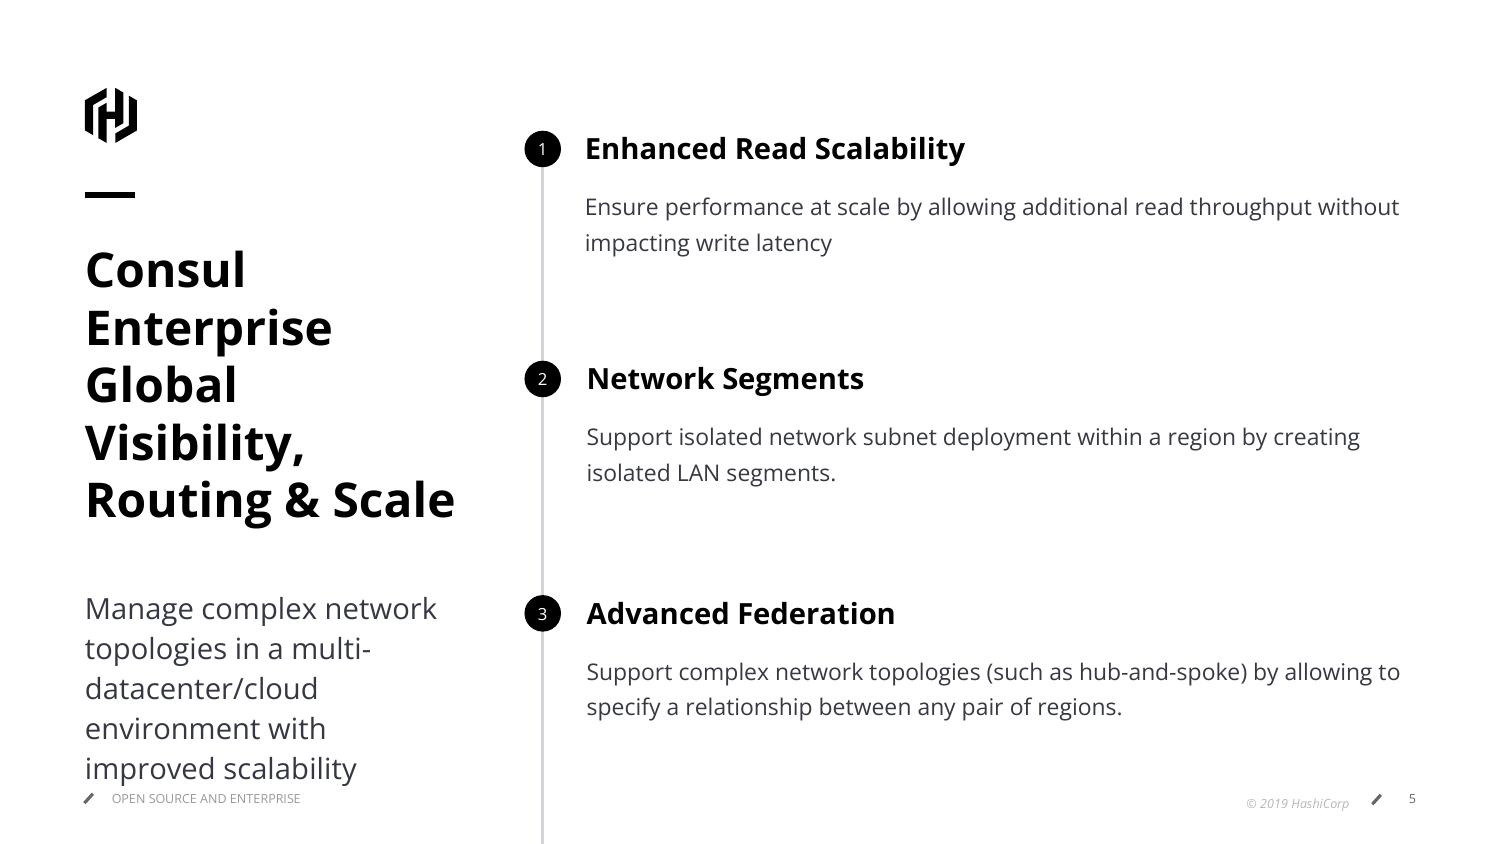

1
Enhanced Read Scalability
Ensure performance at scale by allowing additional read throughput without impacting write latency

Consul Enterprise
Global Visibility, Routing & Scale

Manage complex network topologies in a multi- datacenter/cloud environment with improved scalability

2
Network Segments
Support isolated network subnet deployment within a region by creating isolated LAN segments.

3
Advanced Federation
Support complex network topologies (such as hub-and-spoke) by allowing to specify a relationship between any pair of regions.

OPEN SOURCE AND ENTERPRISE
© 2019 HashiCorp
5